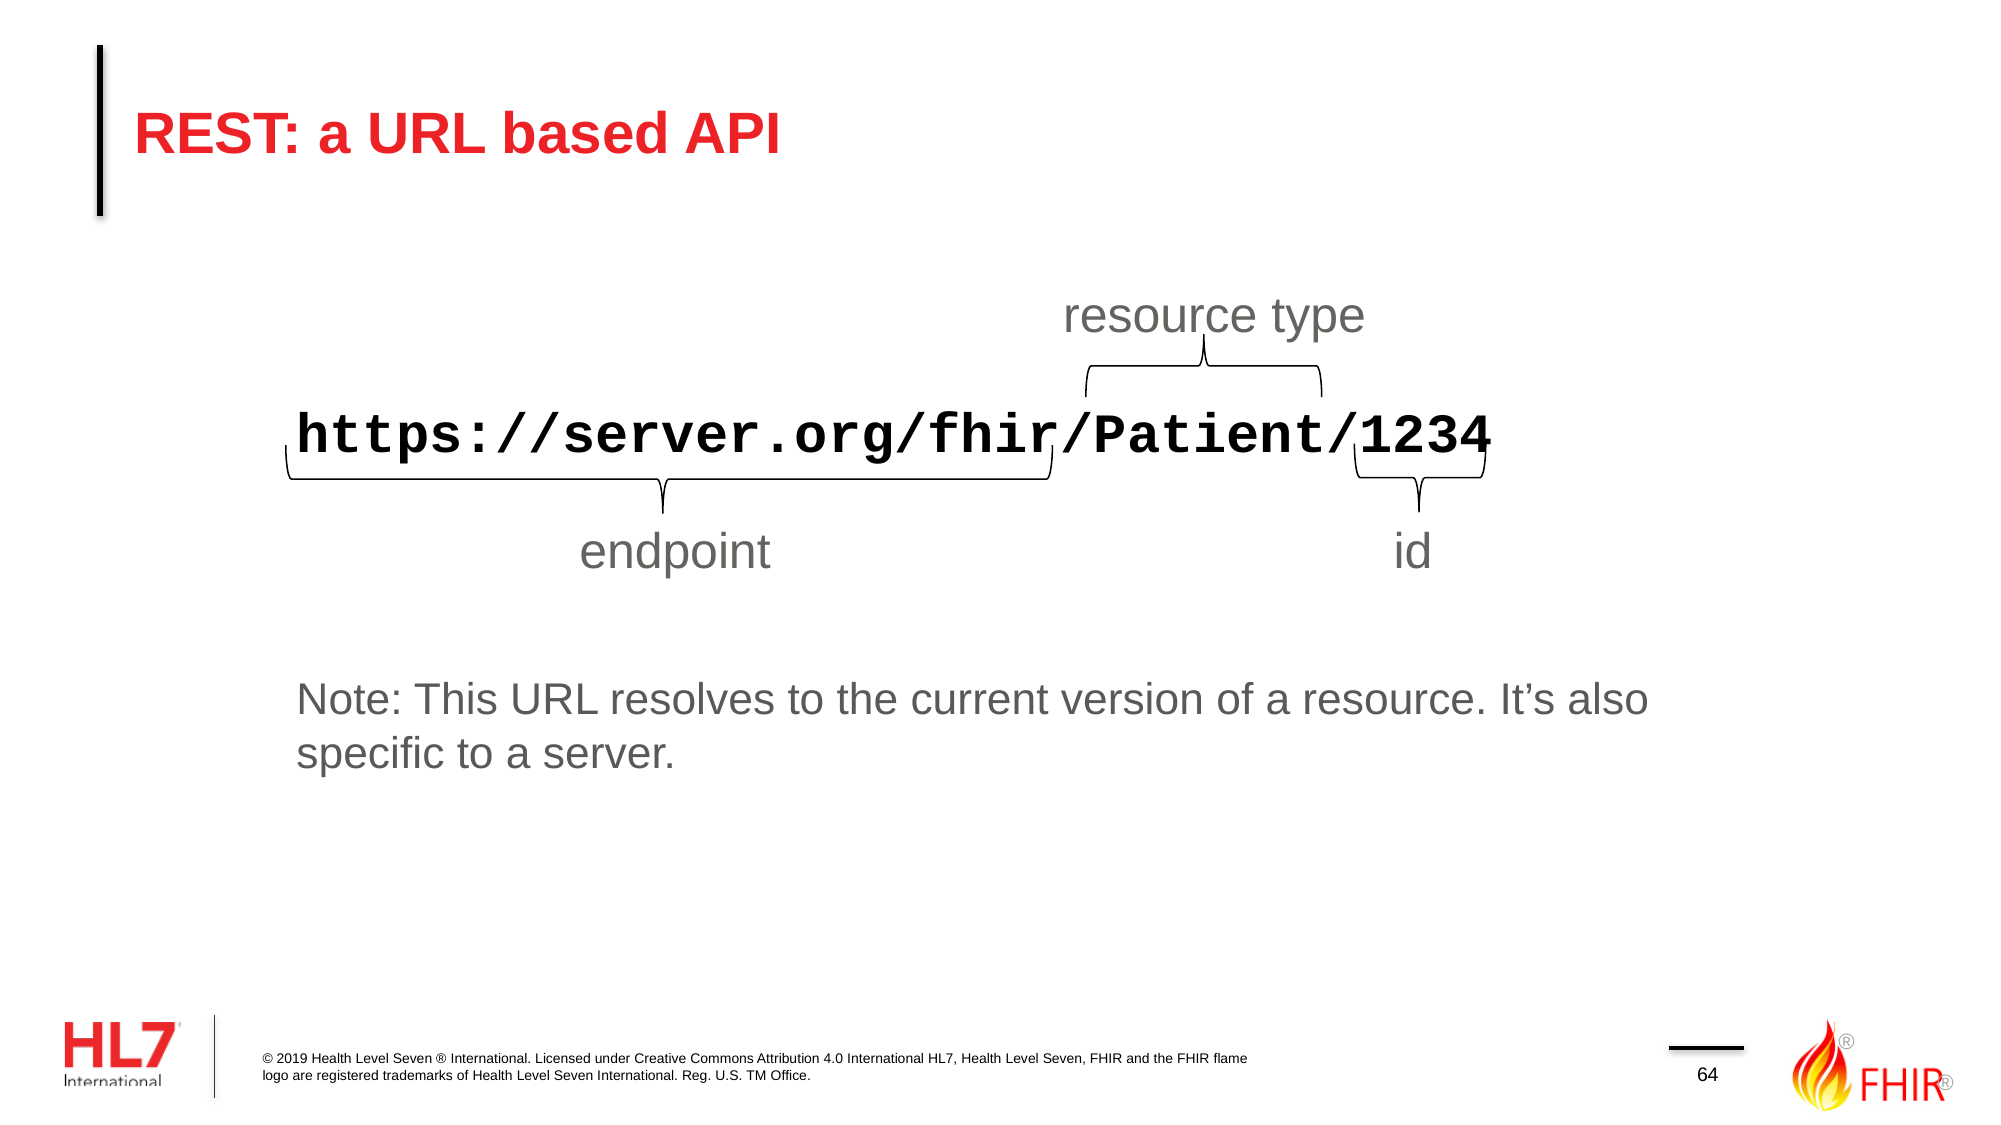

# REST: a URL based API

resource type
https://server.org/fhir/Patient/1234

Note: This URL resolves to the current version of a resource. It’s also specific to a server.

endpoint
id
64
© 2019 Health Level Seven ® International. Licensed under Creative Commons Attribution 4.0 International HL7, Health Level Seven, FHIR and the FHIR flame logo are registered trademarks of Health Level Seven International. Reg. U.S. TM Office.